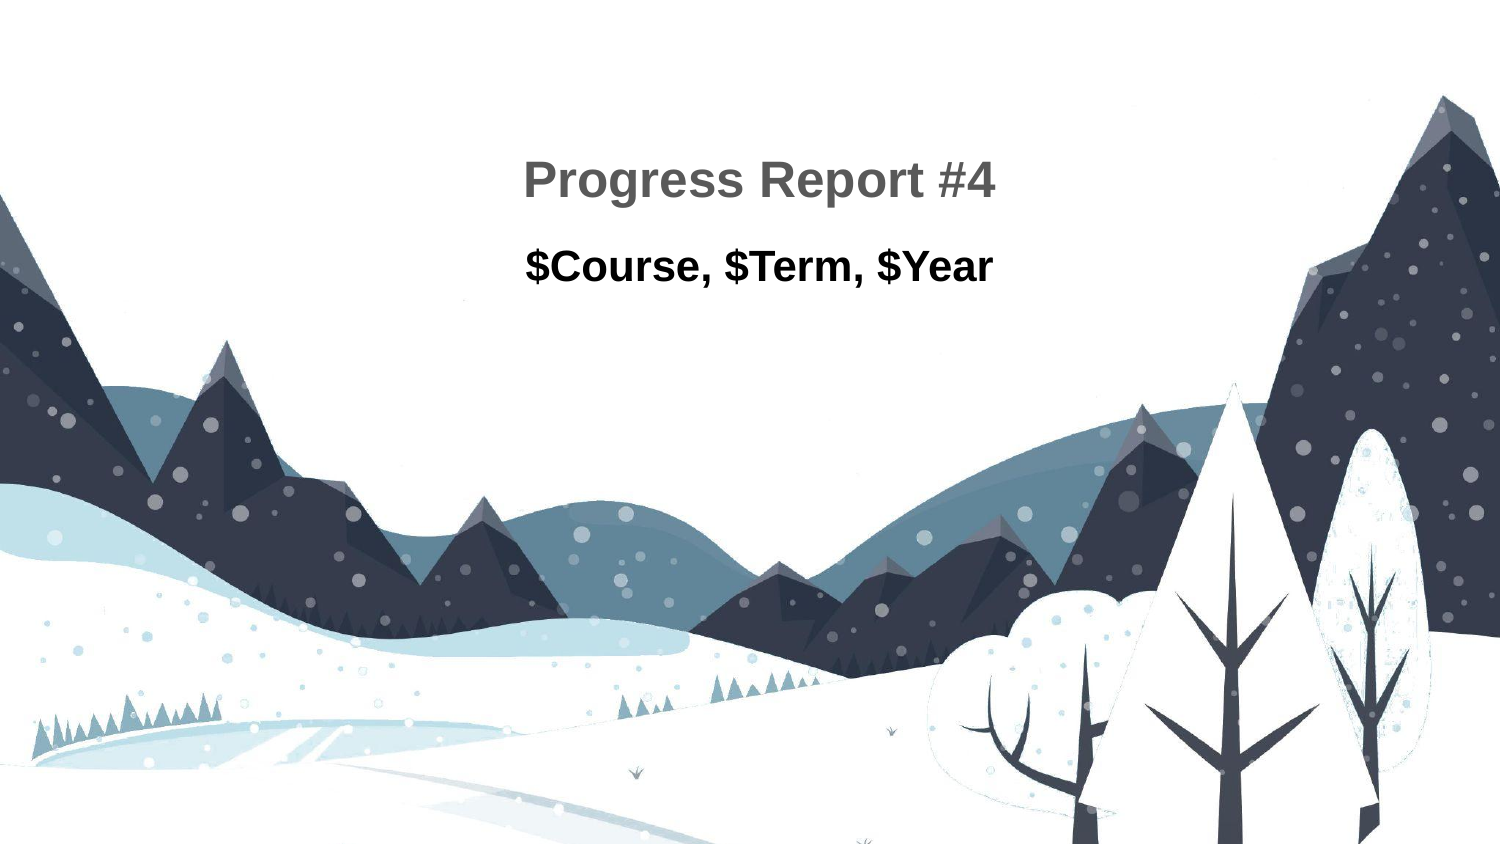

Progress Report #4
# $Course, $Term, $Year